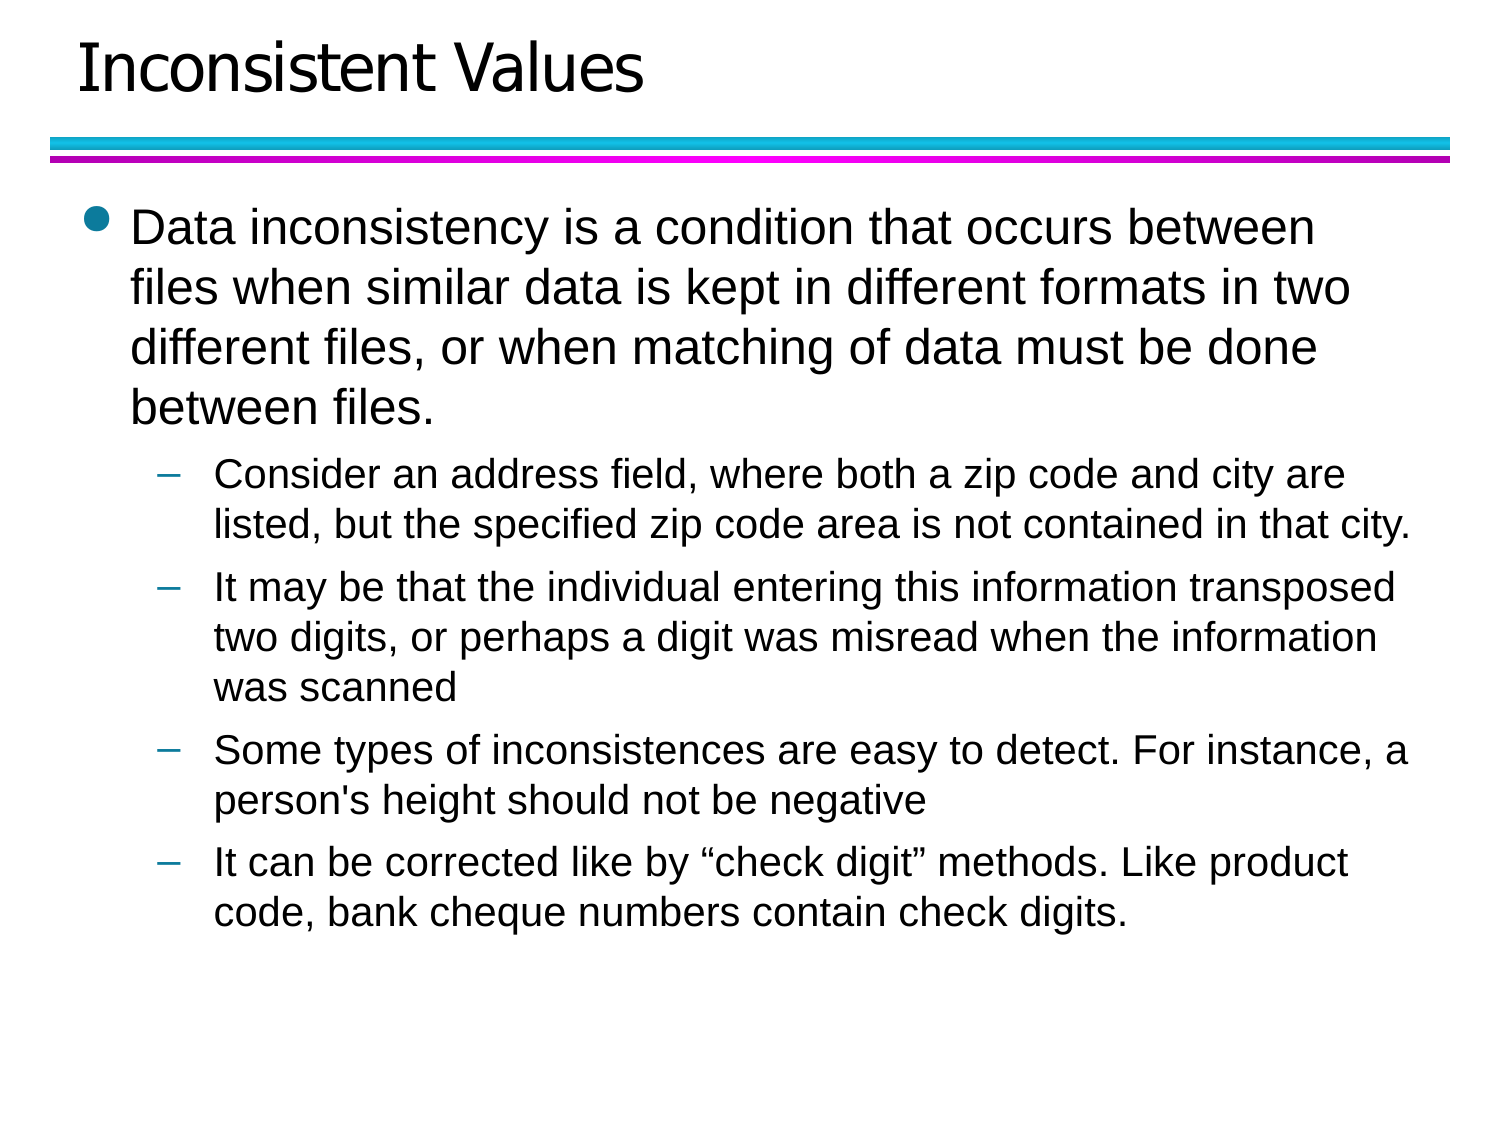

# Inconsistent Values
Data inconsistency is a condition that occurs between files when similar data is kept in different formats in two different files, or when matching of data must be done between files.
Consider an address field, where both a zip code and city are listed, but the specified zip code area is not contained in that city.
It may be that the individual entering this information transposed two digits, or perhaps a digit was misread when the information was scanned
Some types of inconsistences are easy to detect. For instance, a person's height should not be negative
It can be corrected like by “check digit” methods. Like product code, bank cheque numbers contain check digits.